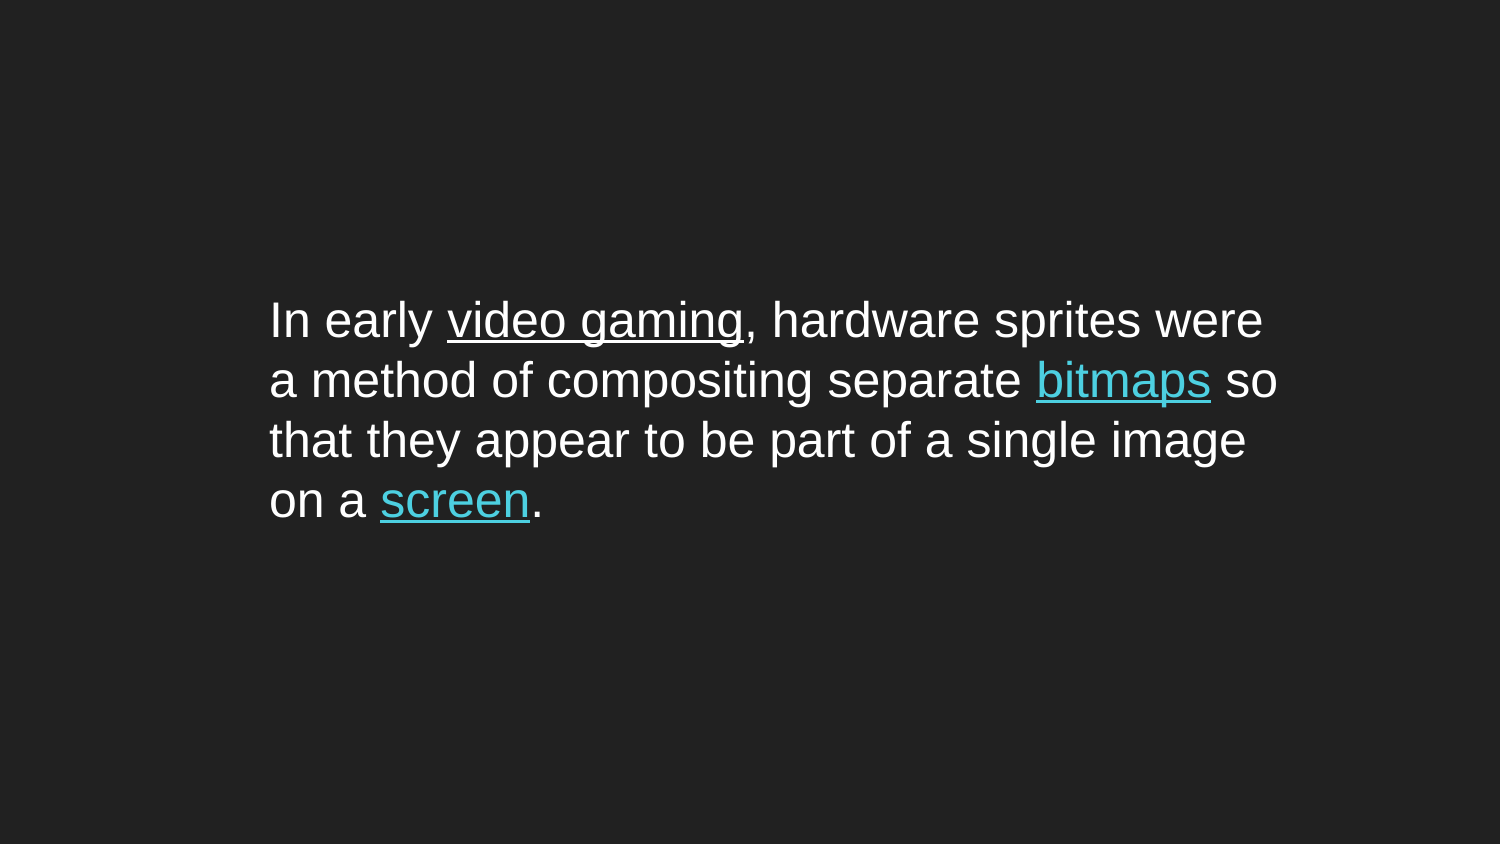

In early video gaming, hardware sprites were a method of compositing separate bitmaps so that they appear to be part of a single image on a screen.